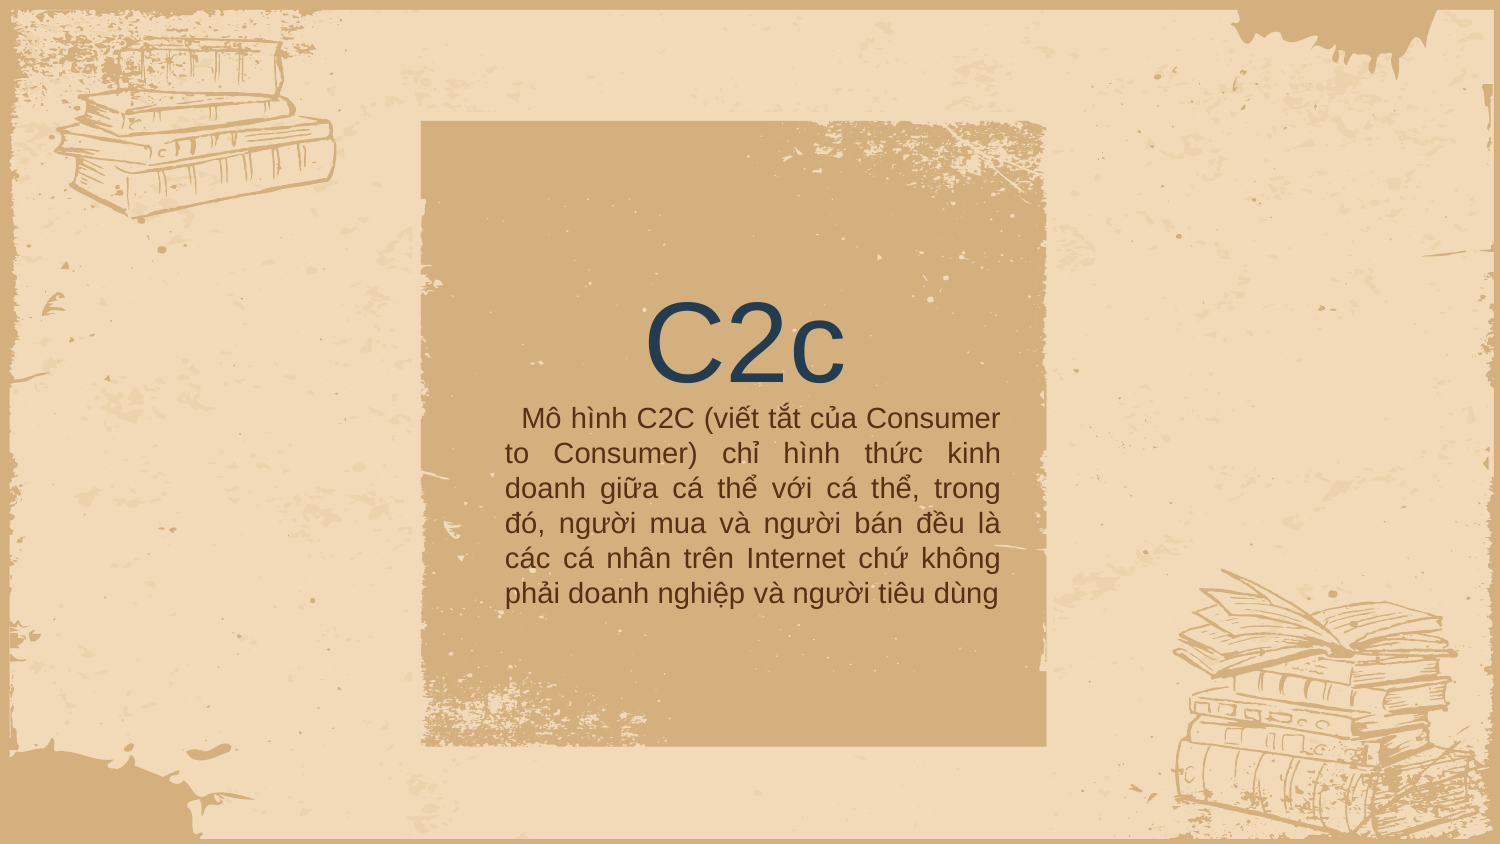

C2c
        Mô hình C2C (viết tắt của Consumer to Consumer) chỉ hình thức kinh doanh giữa cá thể với cá thể, trong đó, người mua và người bán đều là các cá nhân trên Internet chứ không phải doanh nghiệp và người tiêu dùng